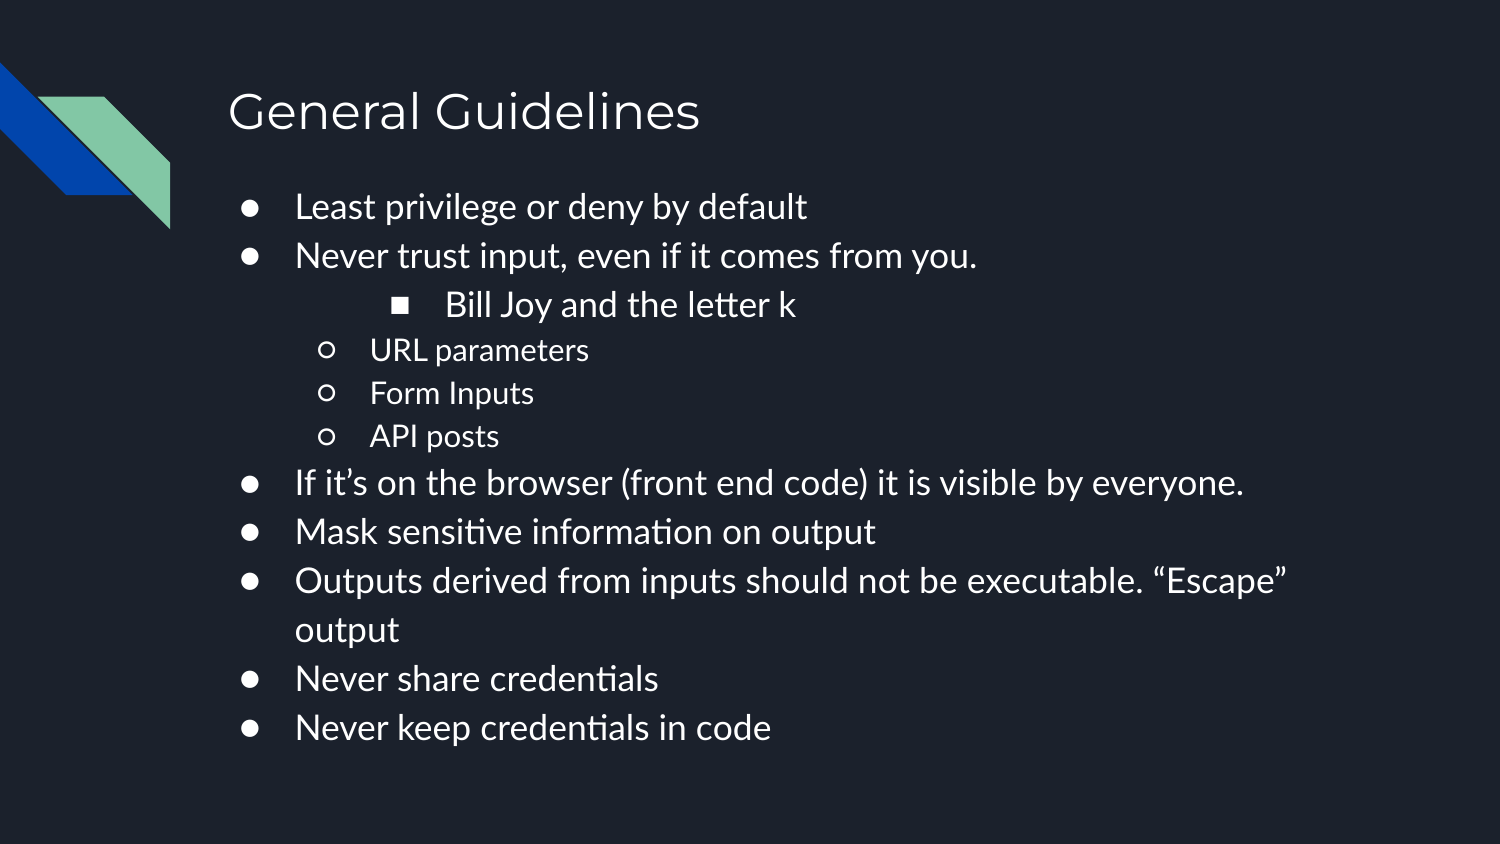

# General Guidelines
Least privilege or deny by default
Never trust input, even if it comes from you.
Bill Joy and the letter k
URL parameters
Form Inputs
API posts
If it’s on the browser (front end code) it is visible by everyone.
Mask sensitive information on output
Outputs derived from inputs should not be executable. “Escape” output
Never share credentials
Never keep credentials in code